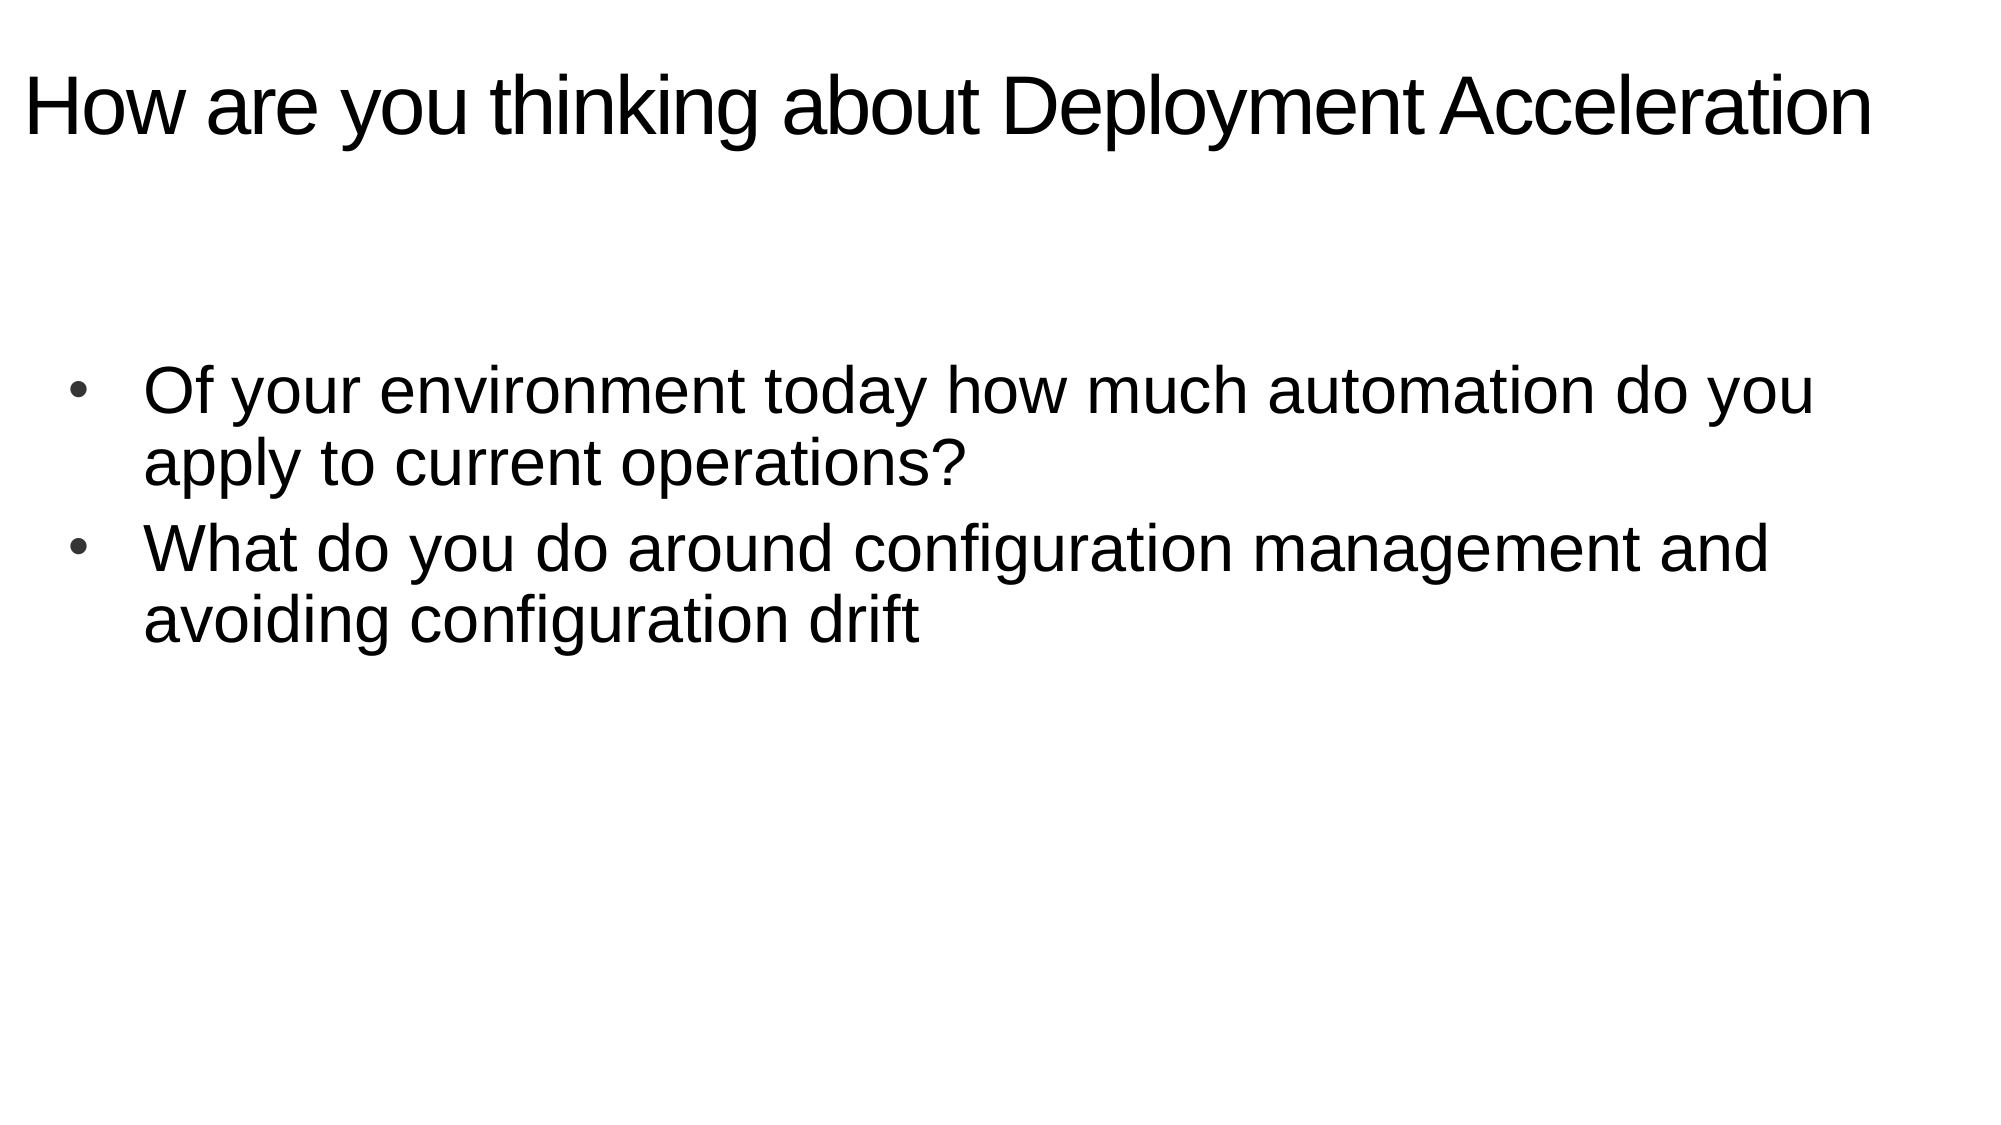

# How are you thinking about Deployment Acceleration
Of your environment today how much automation do you apply to current operations?
What do you do around configuration management and avoiding configuration drift